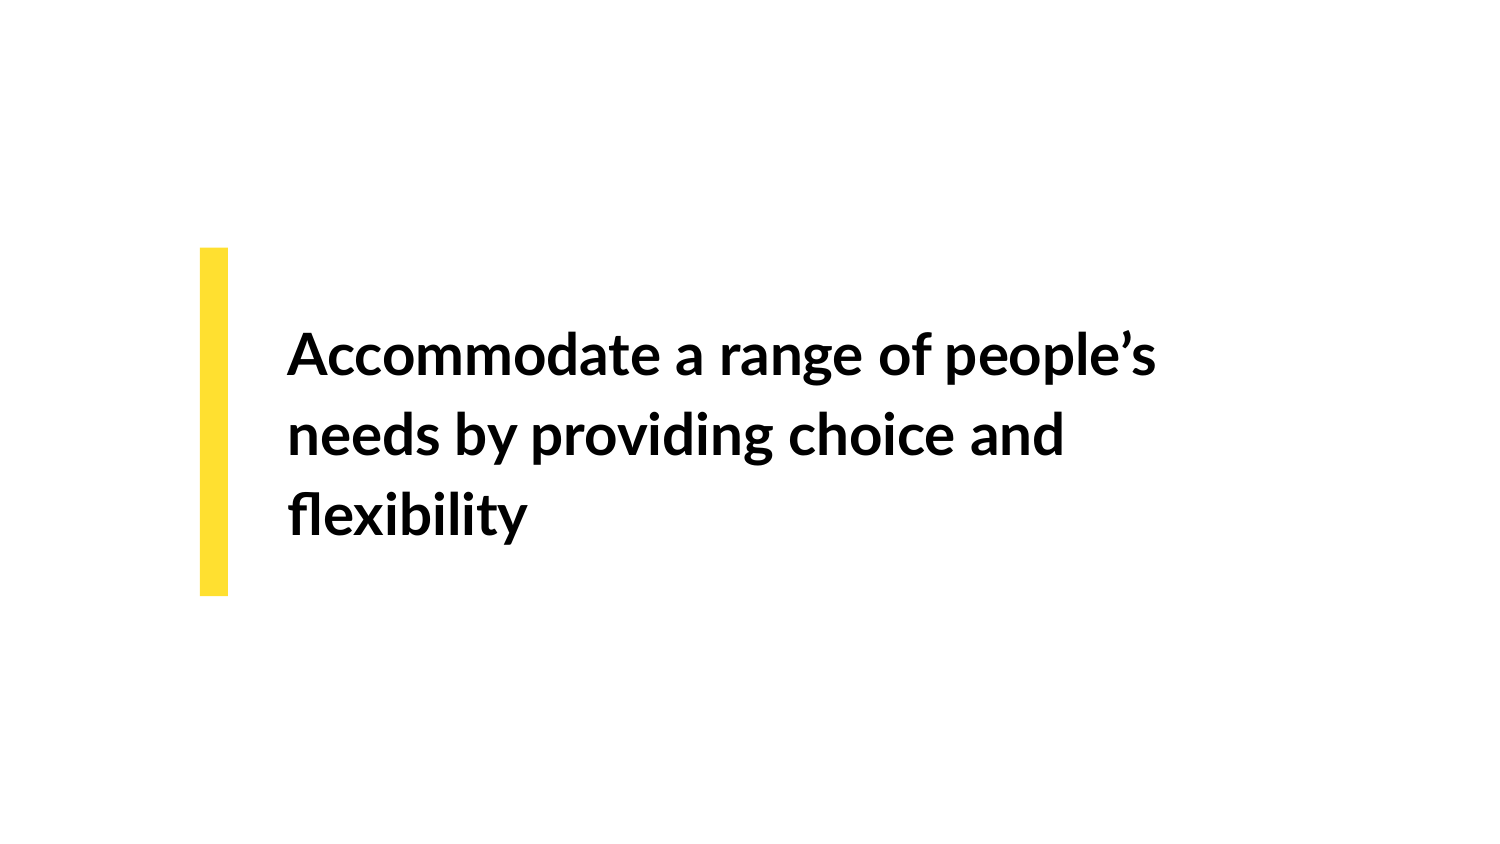

# Accommodate a range of people’s needs by providing choice and flexibility